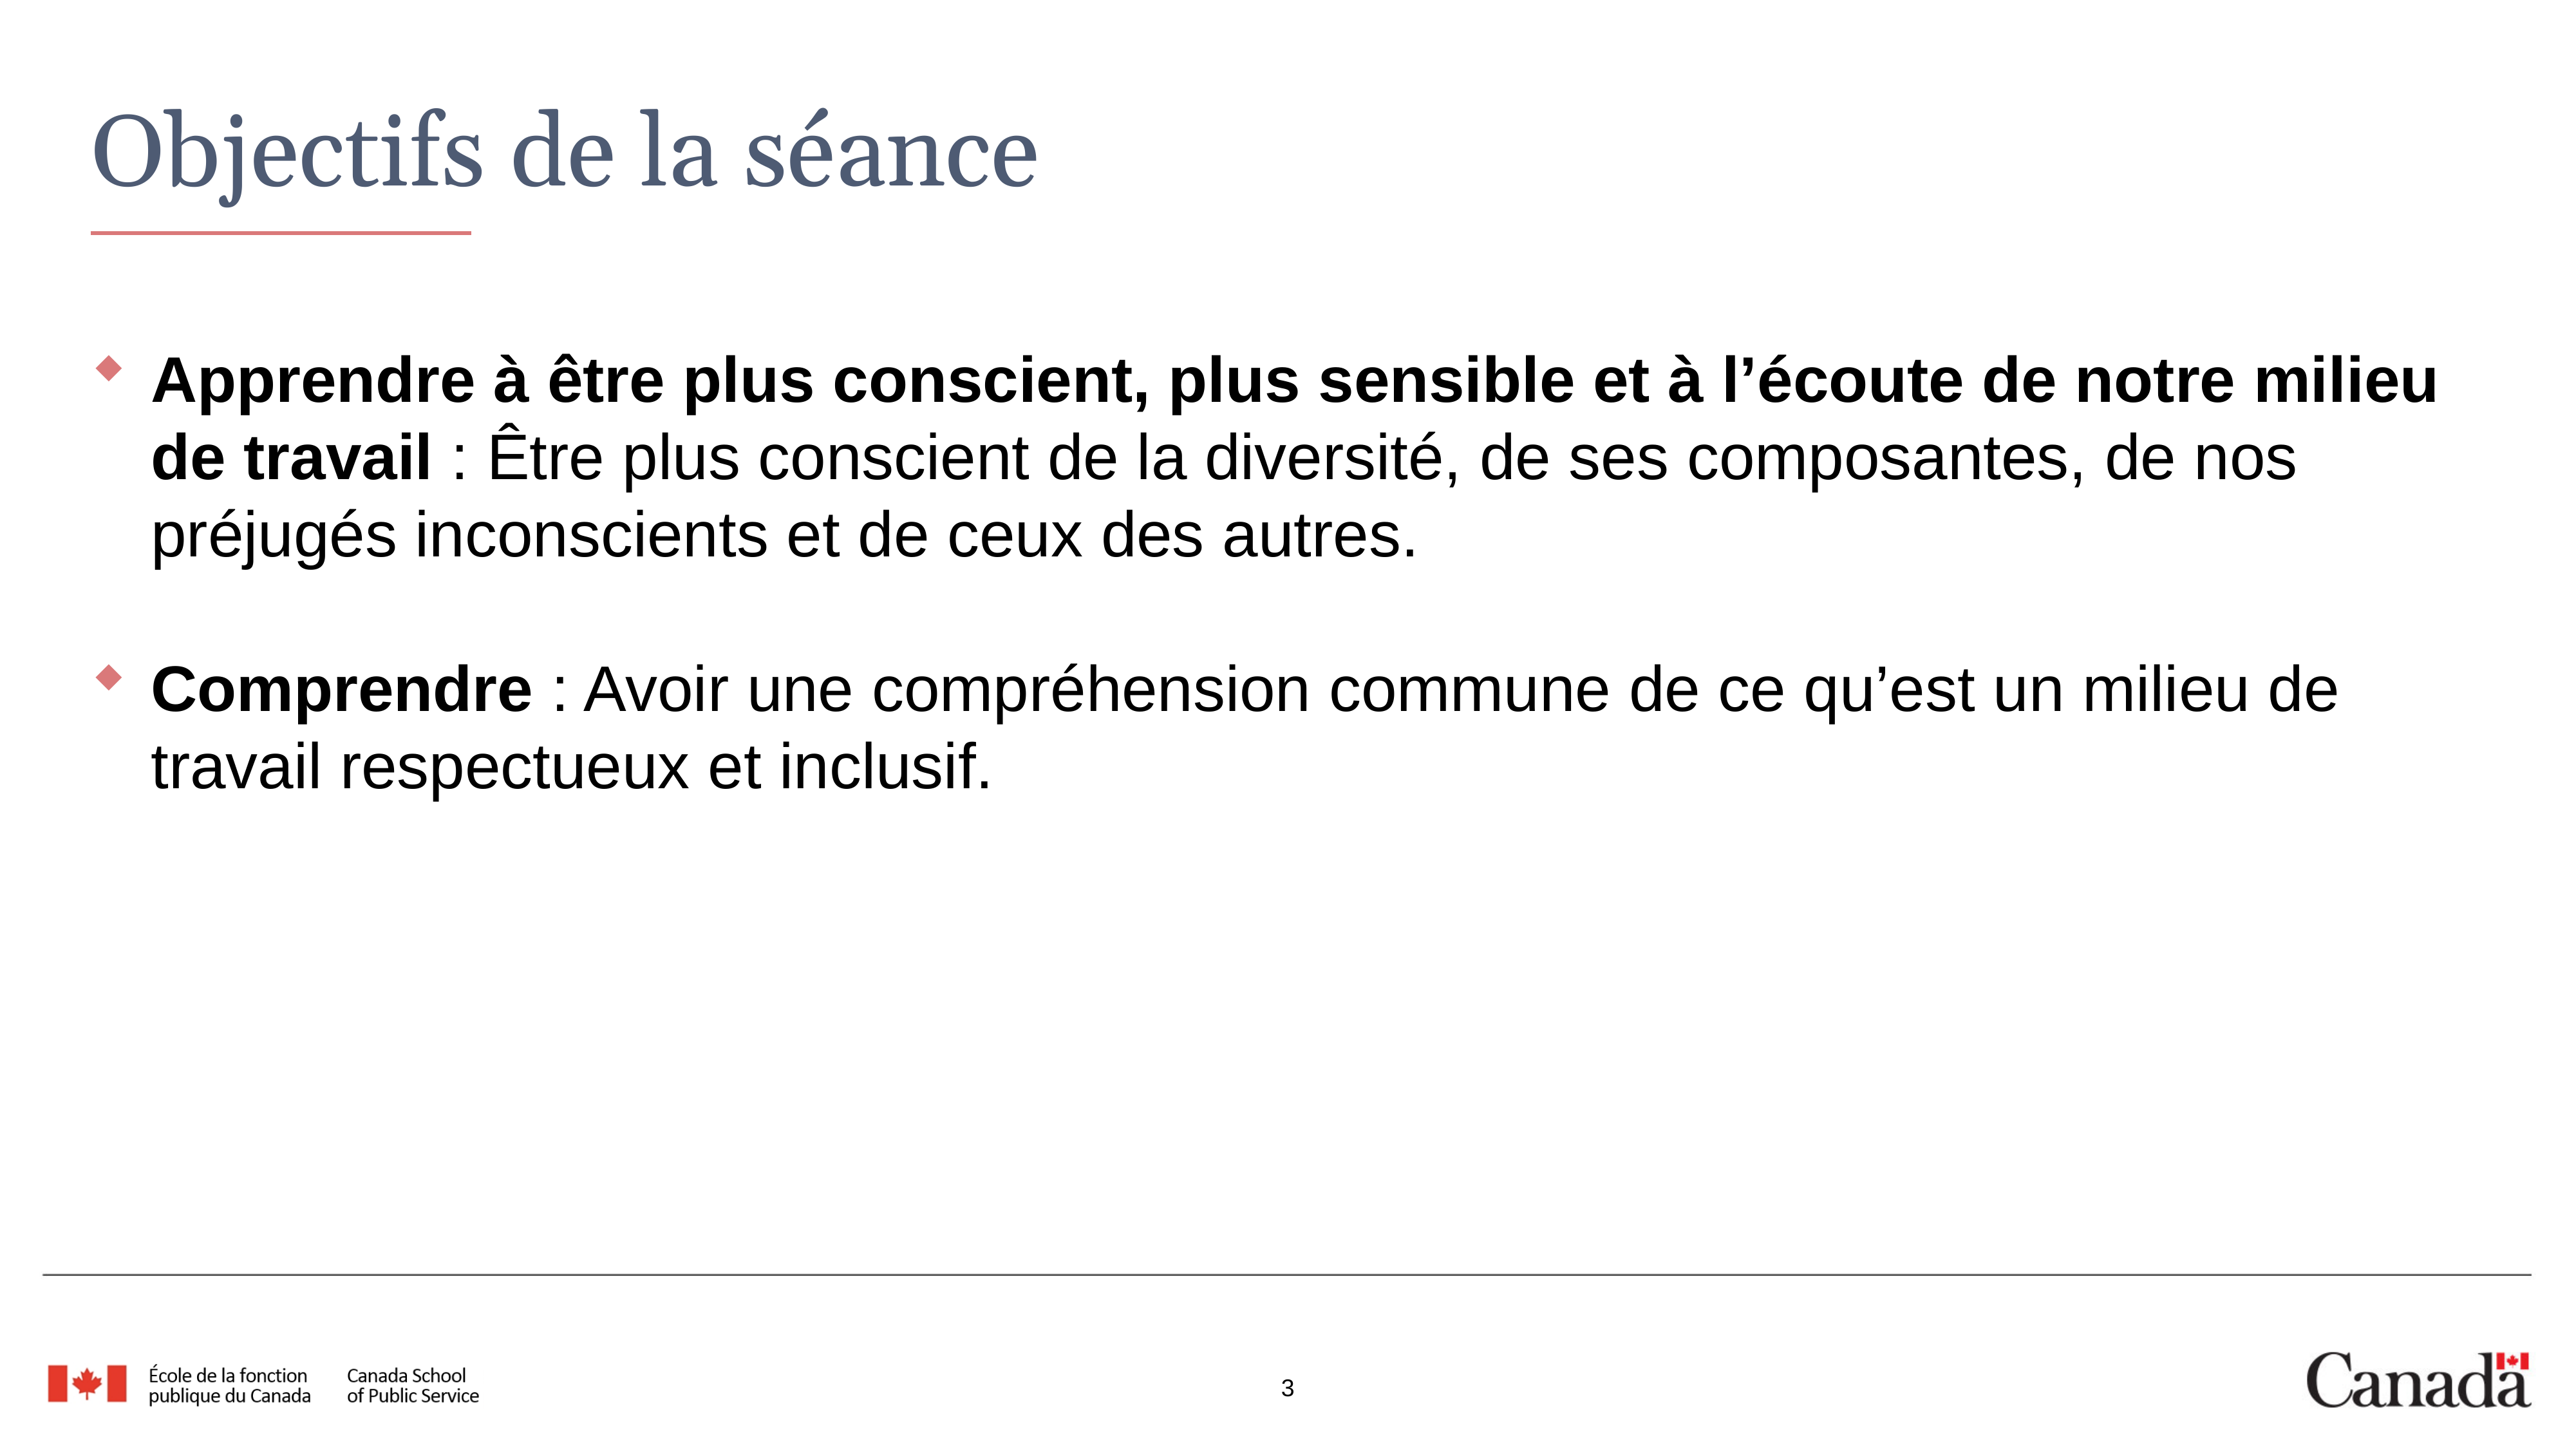

# Objectifs de la séance

Apprendre à être plus conscient, plus sensible et à l’écoute de notre milieu de travail : Être plus conscient de la diversité, de ses composantes, de nos préjugés inconscients et de ceux des autres.

Comprendre : Avoir une compréhension commune de ce qu’est un milieu de travail respectueux et inclusif.

3